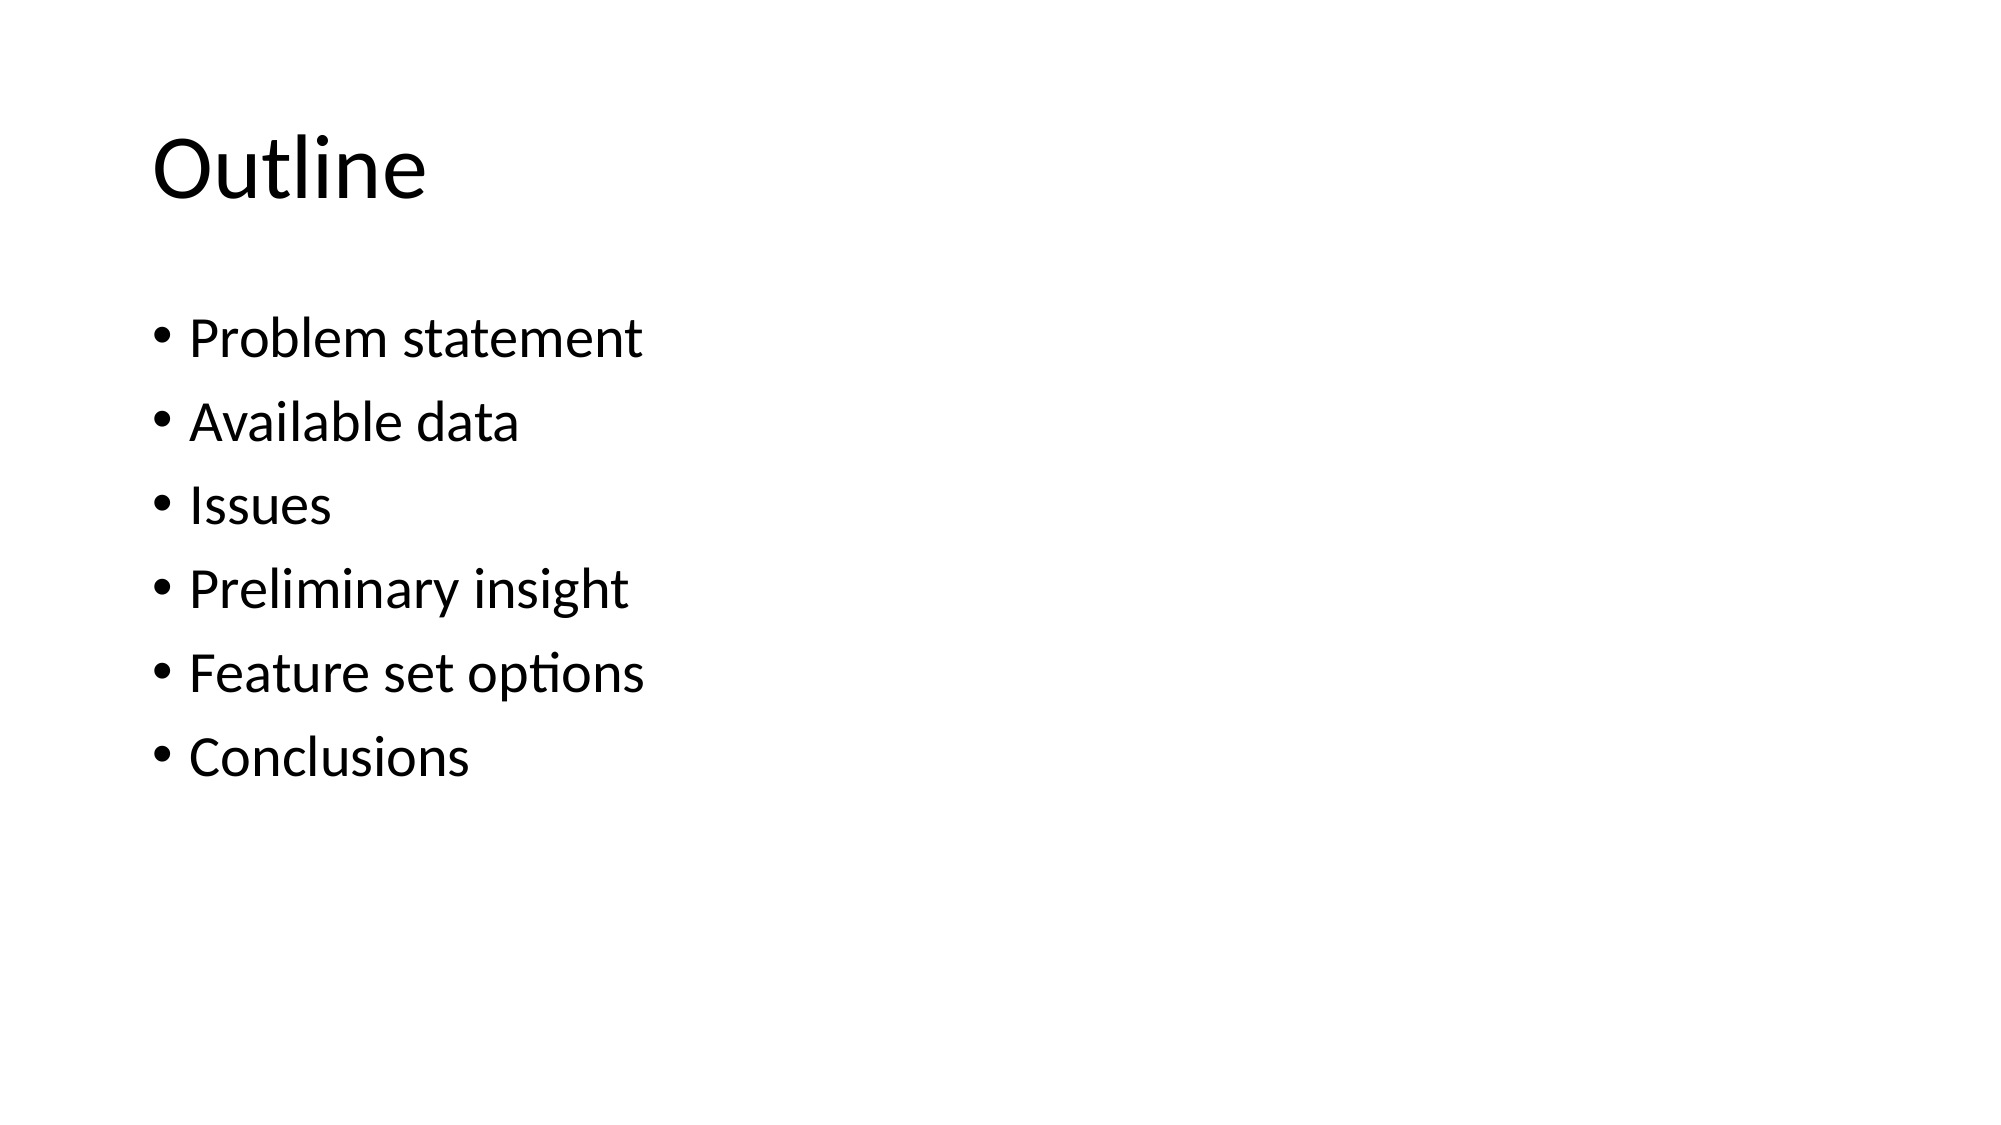

# Outline
Problem statement
Available data
Issues
Preliminary insight
Feature set options
Conclusions